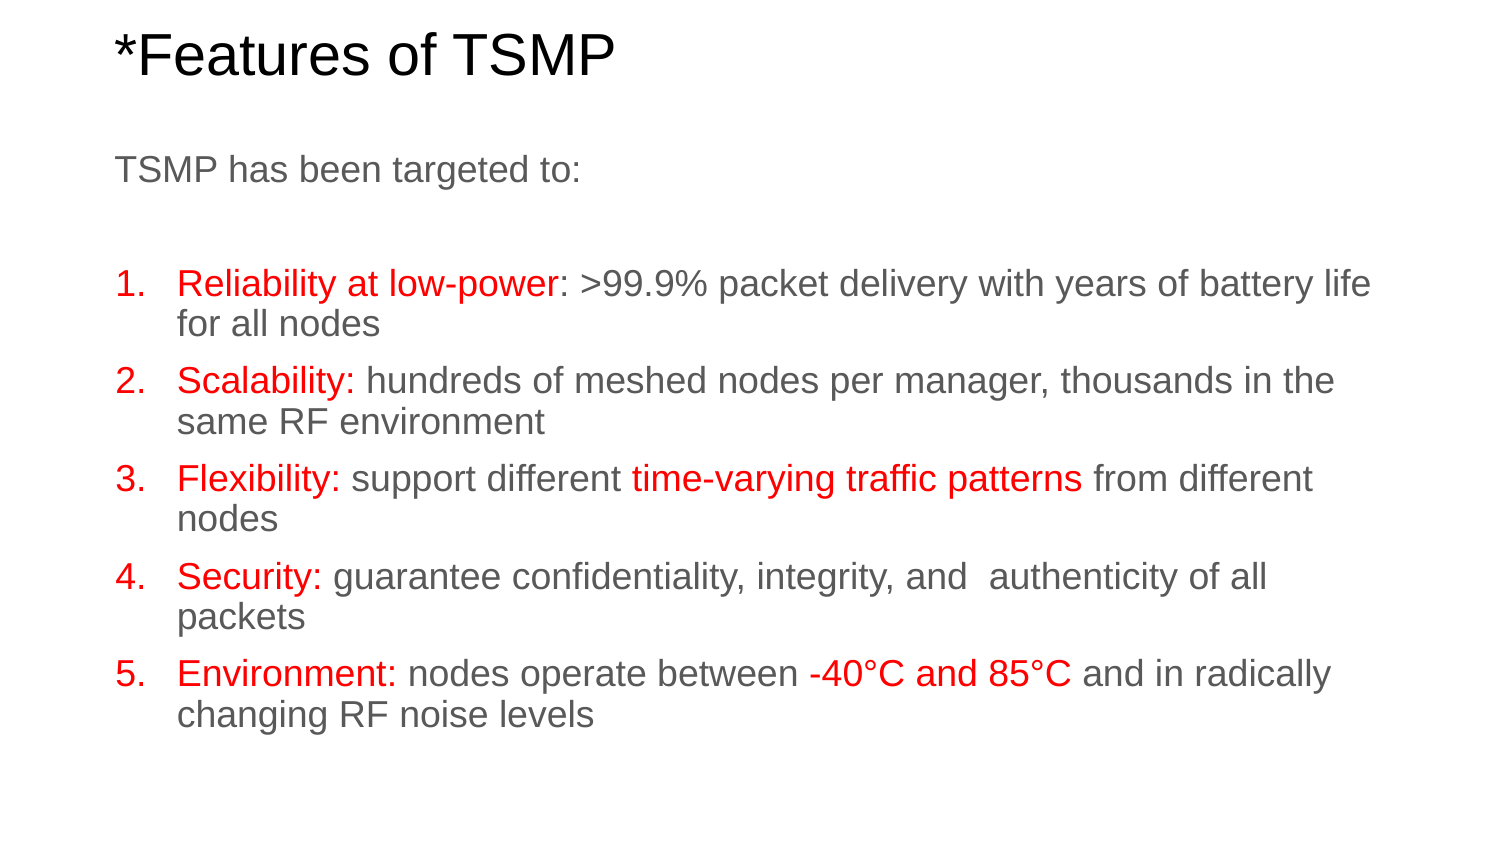

# *Features of TSMP
TSMP has been targeted to:

Reliability at low-power: >99.9% packet delivery with years of battery life for all nodes
Scalability: hundreds of meshed nodes per manager, thousands in the same RF environment
Flexibility: support different time-varying traffic patterns from different nodes
Security: guarantee confidentiality, integrity, and  authenticity of all packets
Environment: nodes operate between -40°C and 85°C and in radically changing RF noise levels